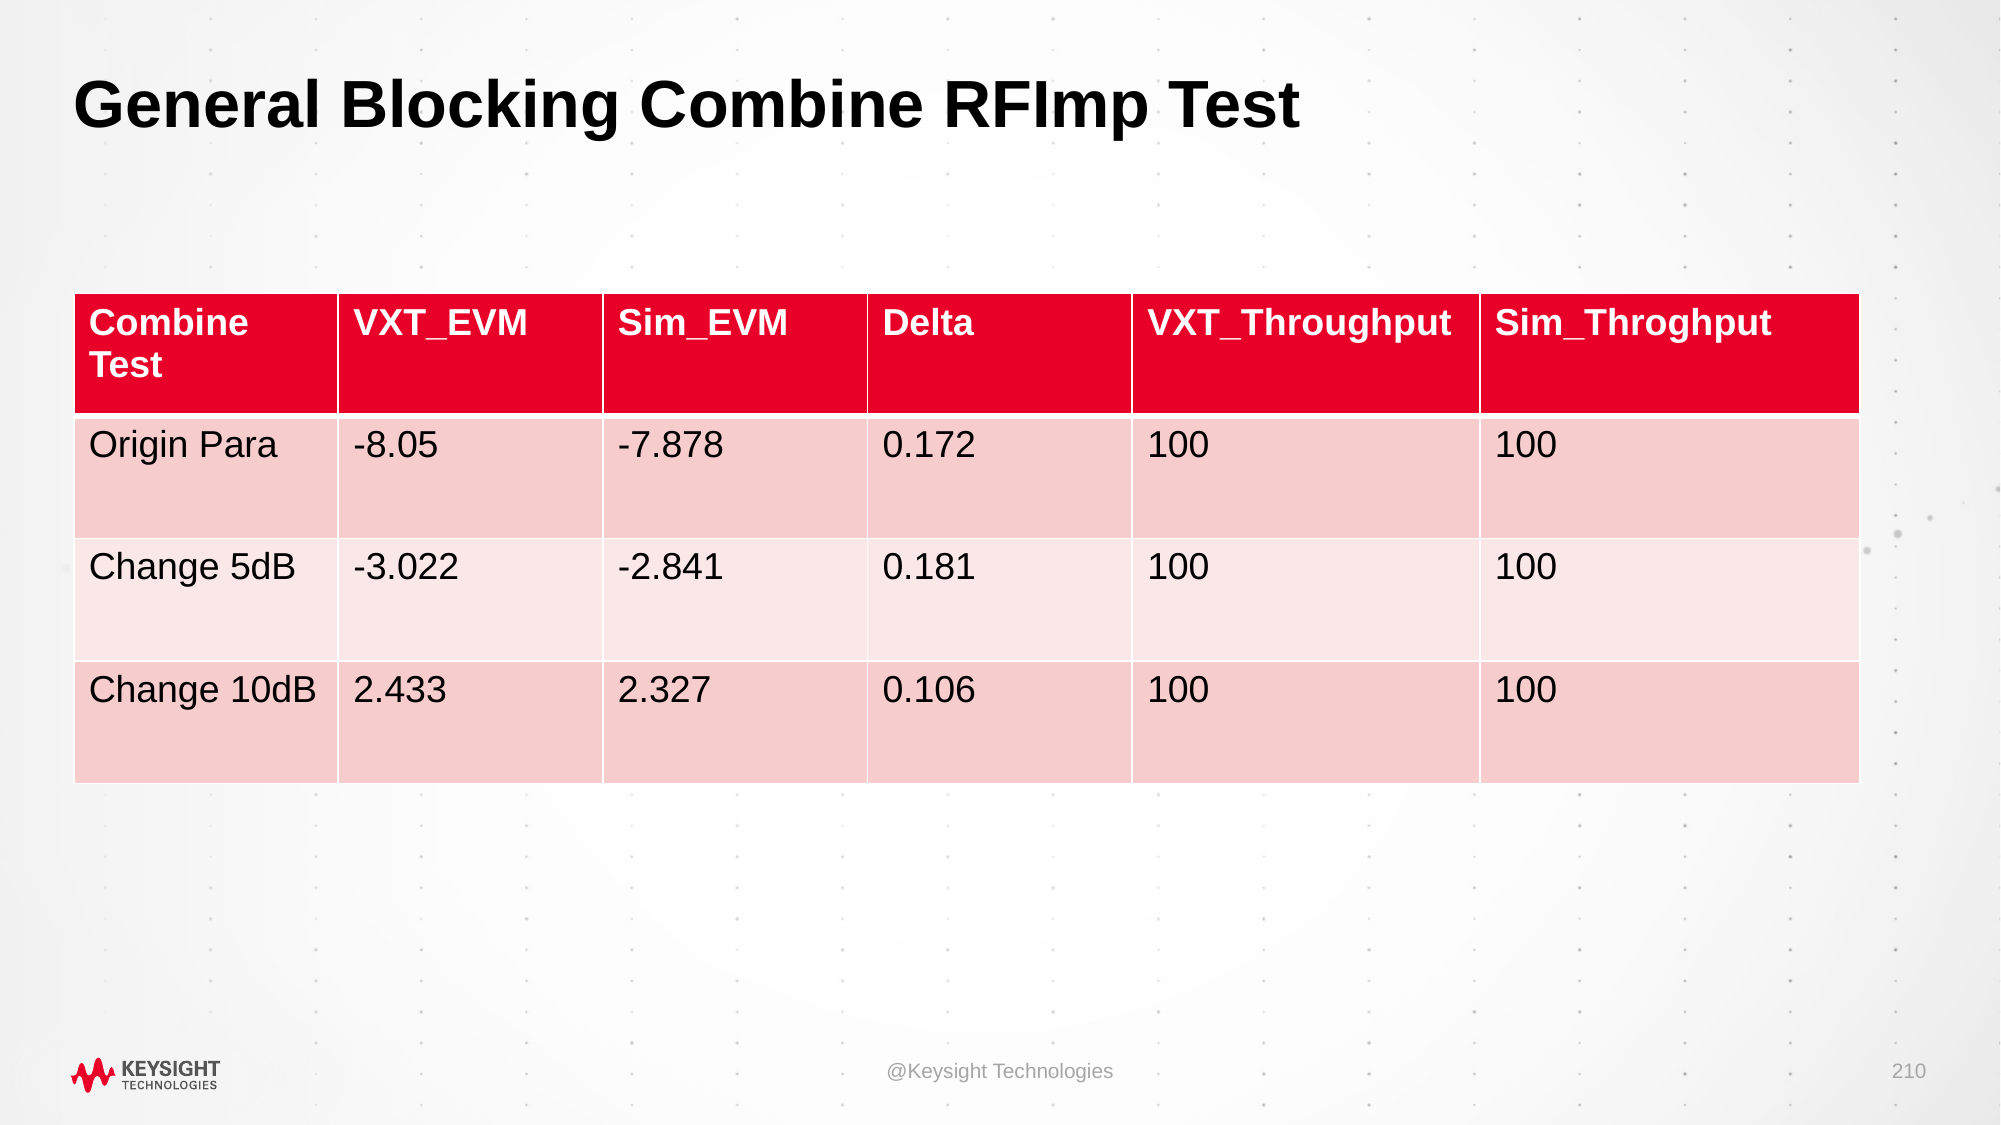

# General Blocking Combine RFImp Test

| Combine Test | VXT\_EVM | Sim\_EVM | Delta | VXT\_Throughput | Sim\_Throghput |
| --- | --- | --- | --- | --- | --- |
| Origin Para | -8.05 | -7.878 | 0.172 | 100 | 100 |
| Change 5dB | -3.022 | -2.841 | 0.181 | 100 | 100 |
| Change 10dB | 2.433 | 2.327 | 0.106 | 100 | 100 |
@Keysight Technologies